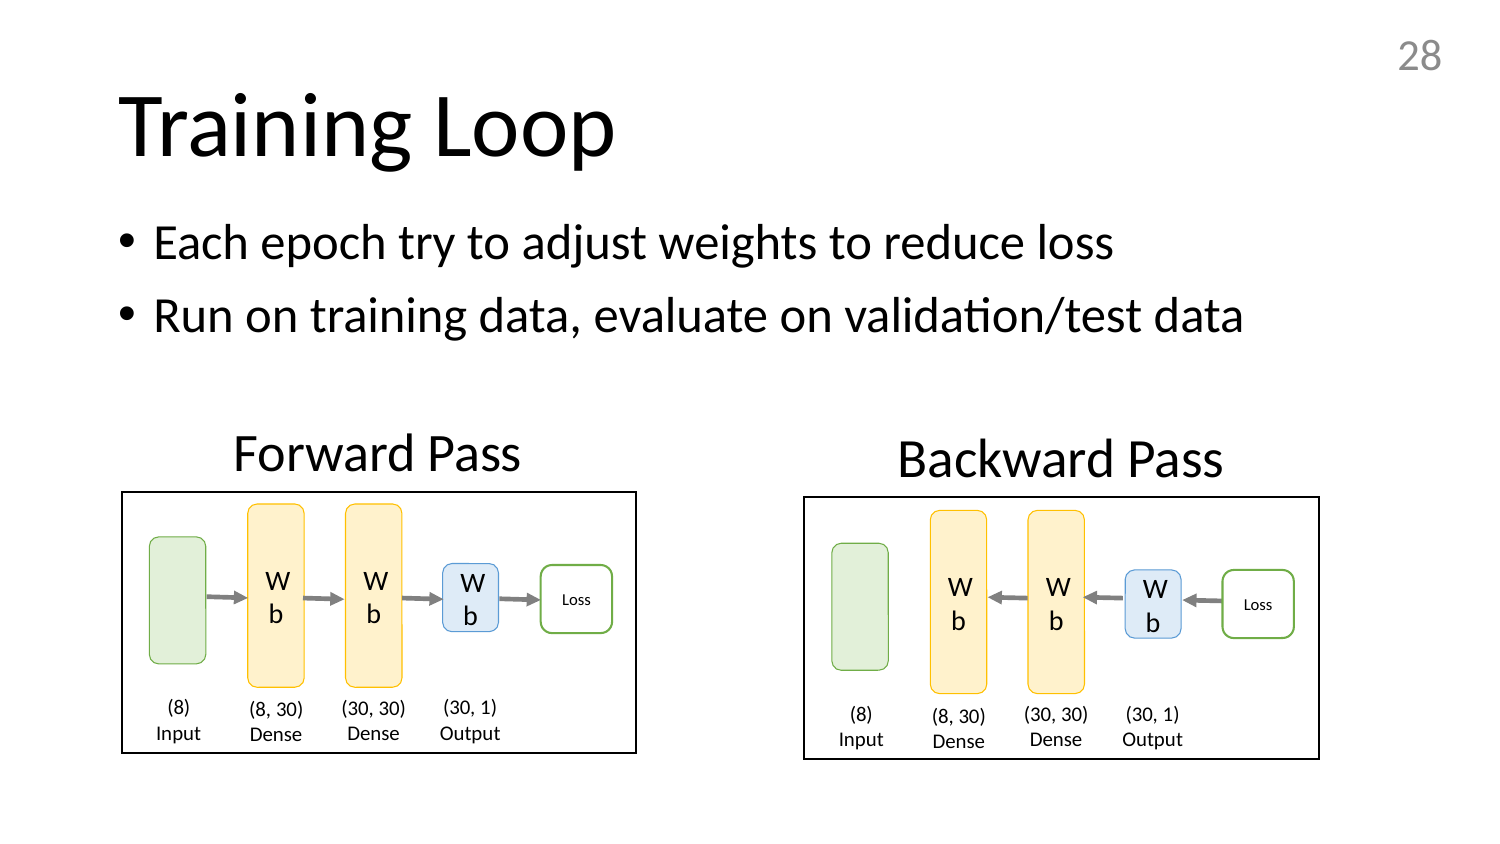

28
# Training Loop
Each epoch try to adjust weights to reduce loss
Run on training data, evaluate on validation/test data
Forward Pass
Backward Pass

W
b
W
b

W
b
Loss
(30, 30)
Dense
(8, 30)
Dense
(30, 1)
Output
(8)
Input

W
b
W
b

Loss
W
b
(30, 30)
Dense
(8, 30)
Dense
(30, 1)
Output
(8)
Input